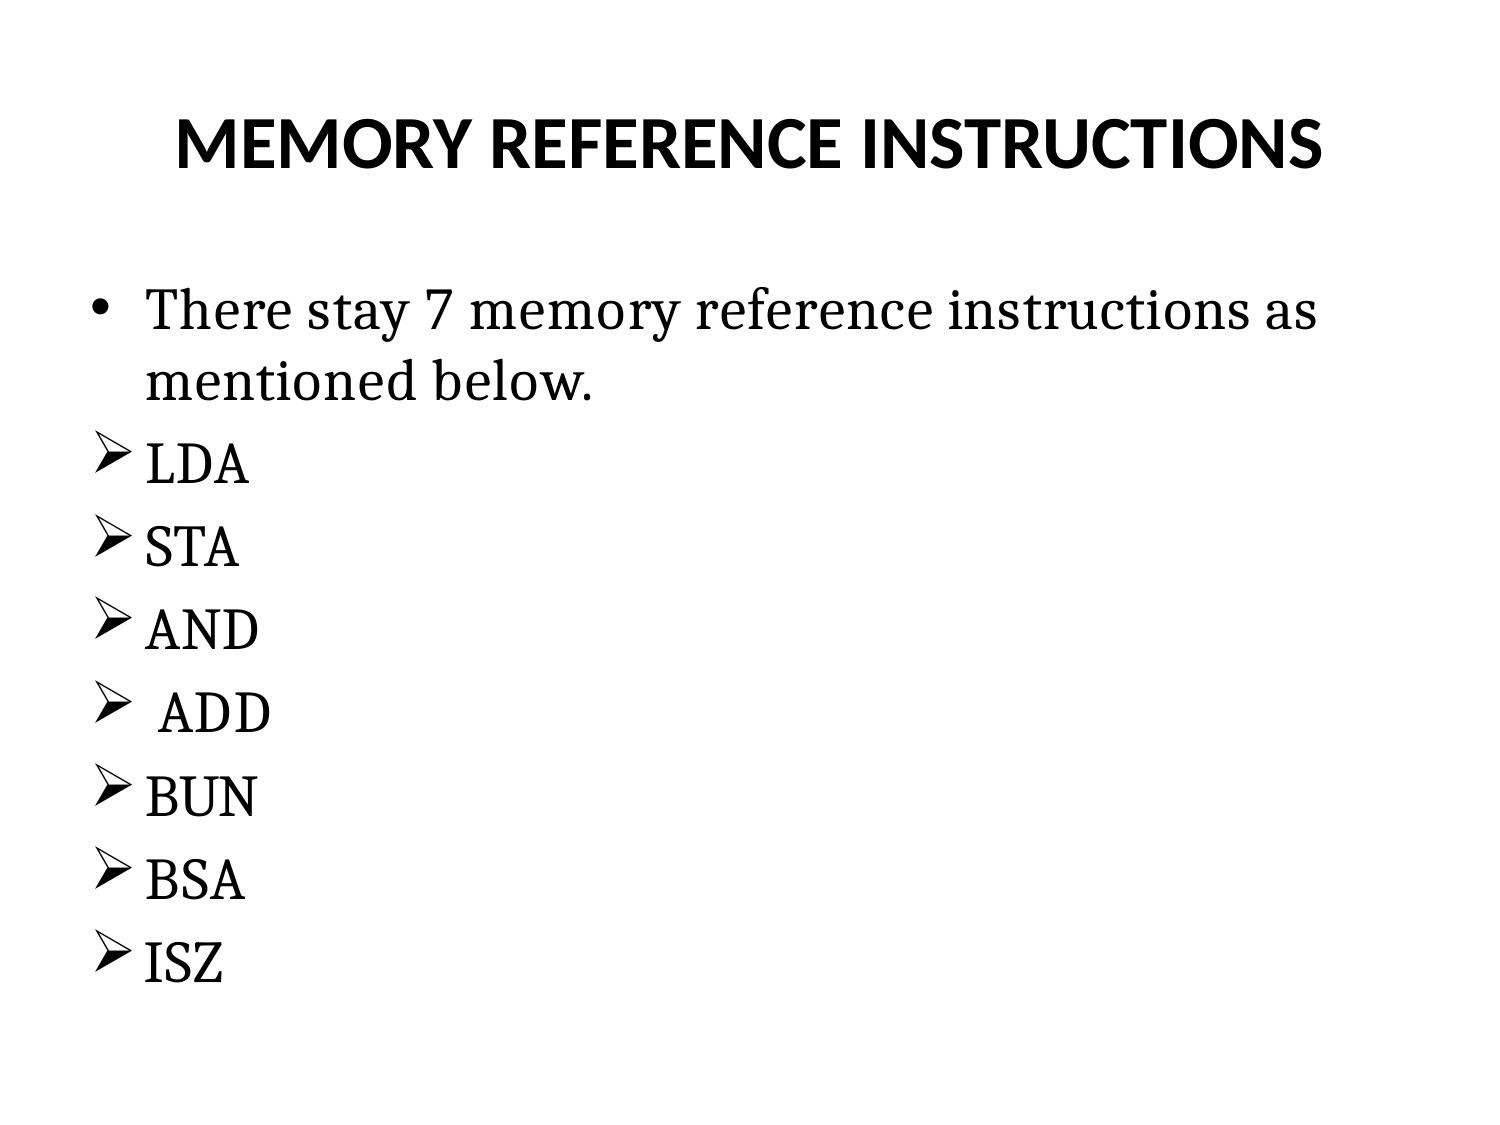

# MEMORY REFERENCE INSTRUCTIONS
There stay 7 memory reference instructions as mentioned below.
LDA
STA
AND
 ADD
BUN
BSA
ISZ